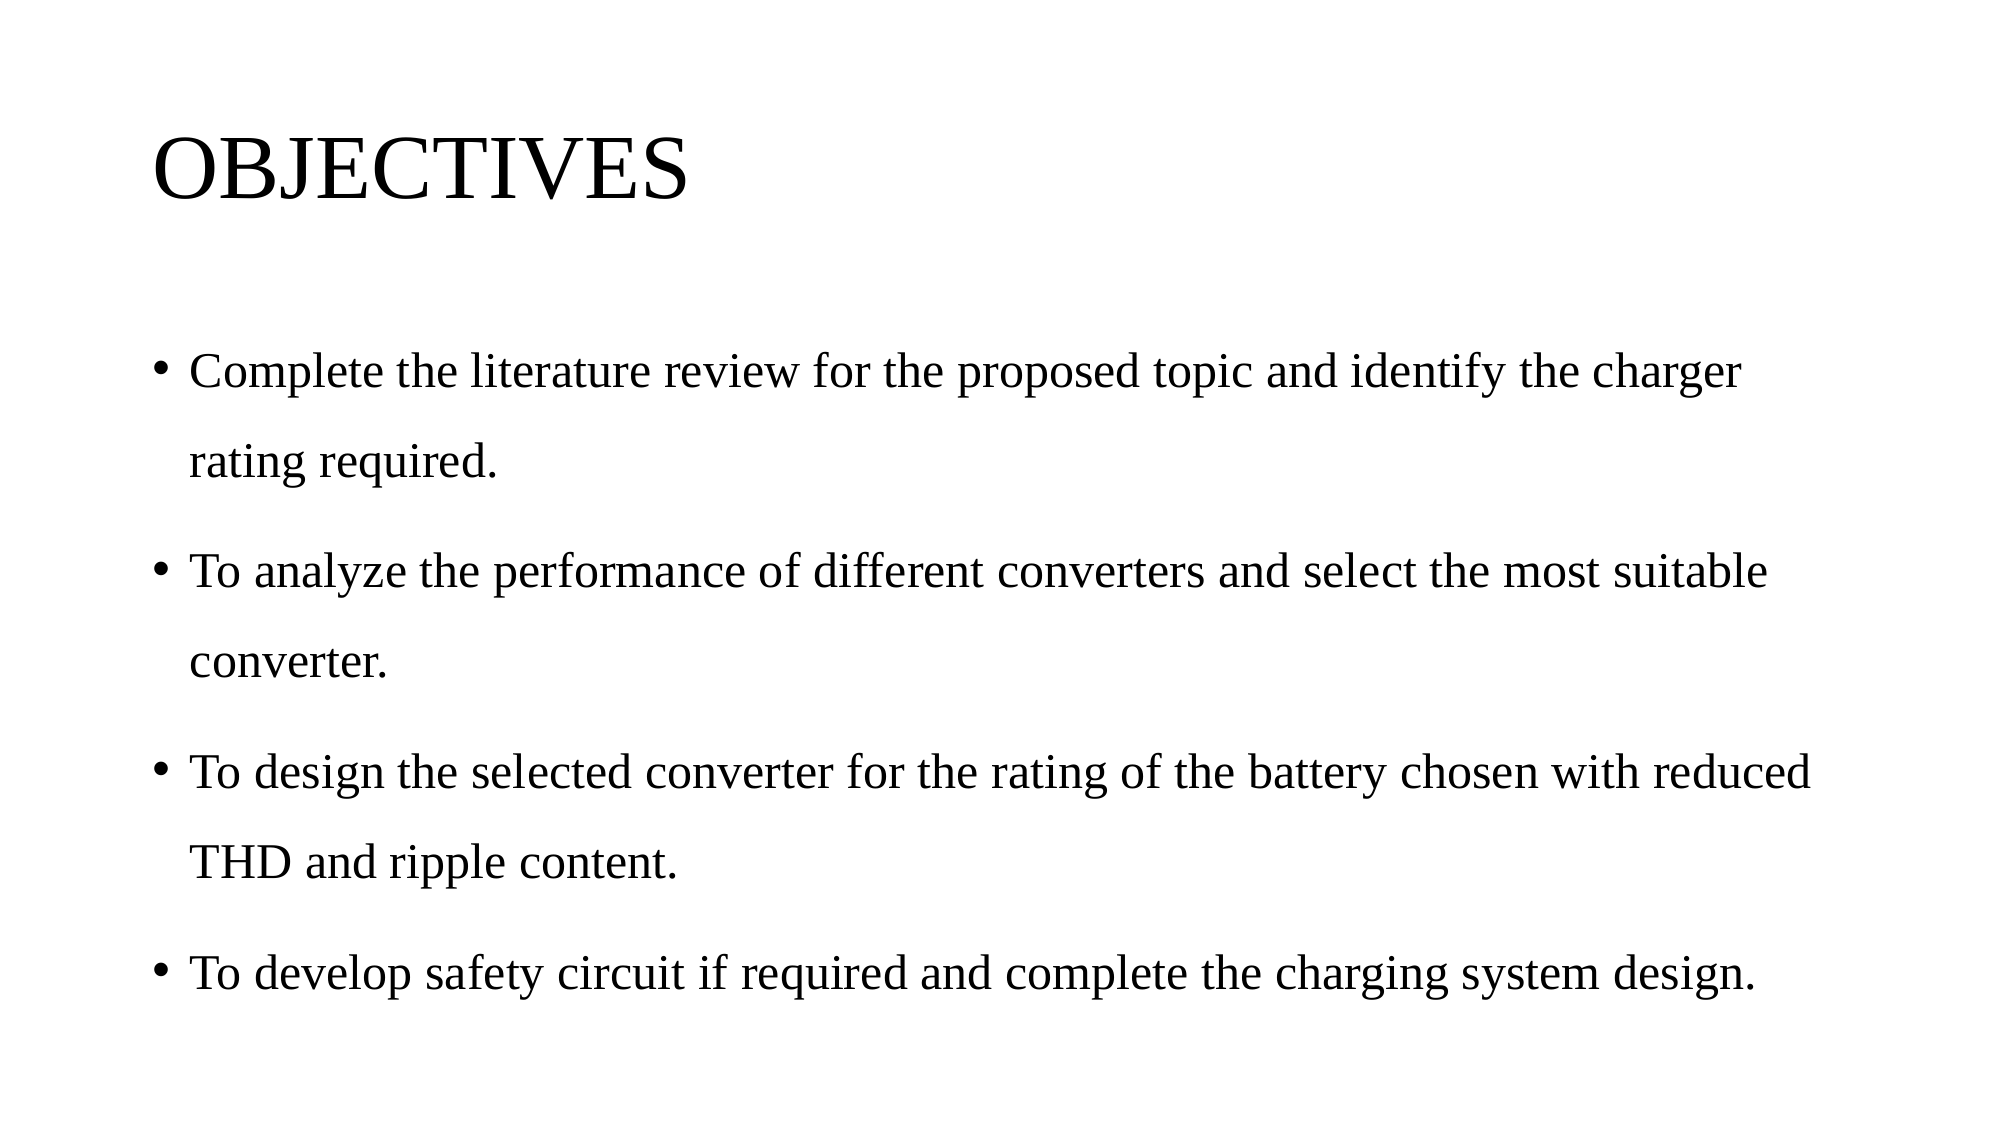

# OBJECTIVES
Complete the literature review for the proposed topic and identify the charger rating required.
To analyze the performance of different converters and select the most suitable converter.
To design the selected converter for the rating of the battery chosen with reduced THD and ripple content.
To develop safety circuit if required and complete the charging system design.